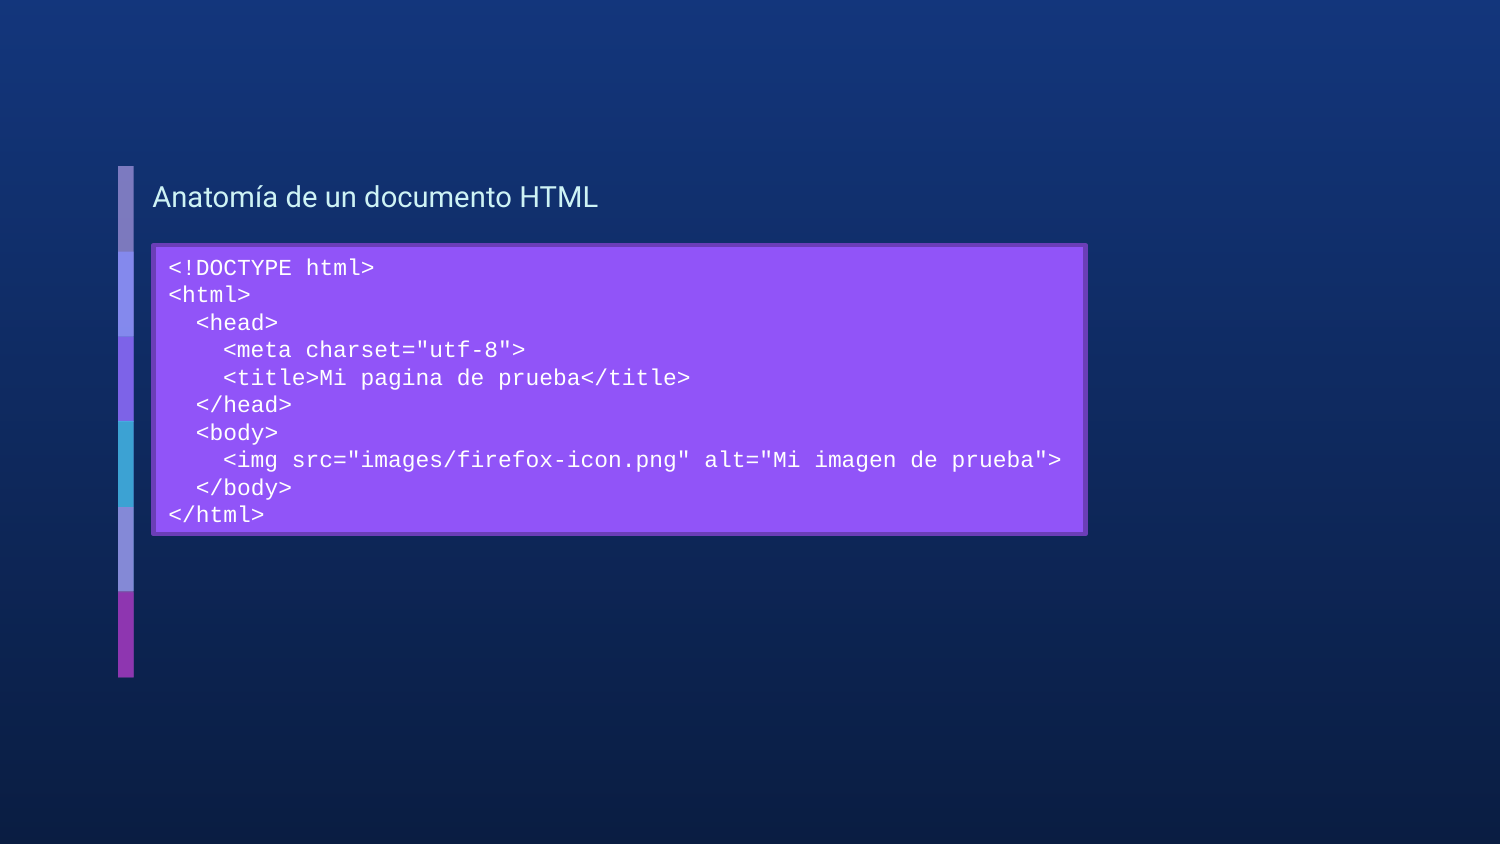

Anatomía de un documento HTML

<!DOCTYPE html>
<html>
  <head>
    <meta charset="utf-8">
    <title>Mi pagina de prueba</title>
  </head>
  <body>
    <img src="images/firefox-icon.png" alt="Mi imagen de prueba">
  </body>
</html>